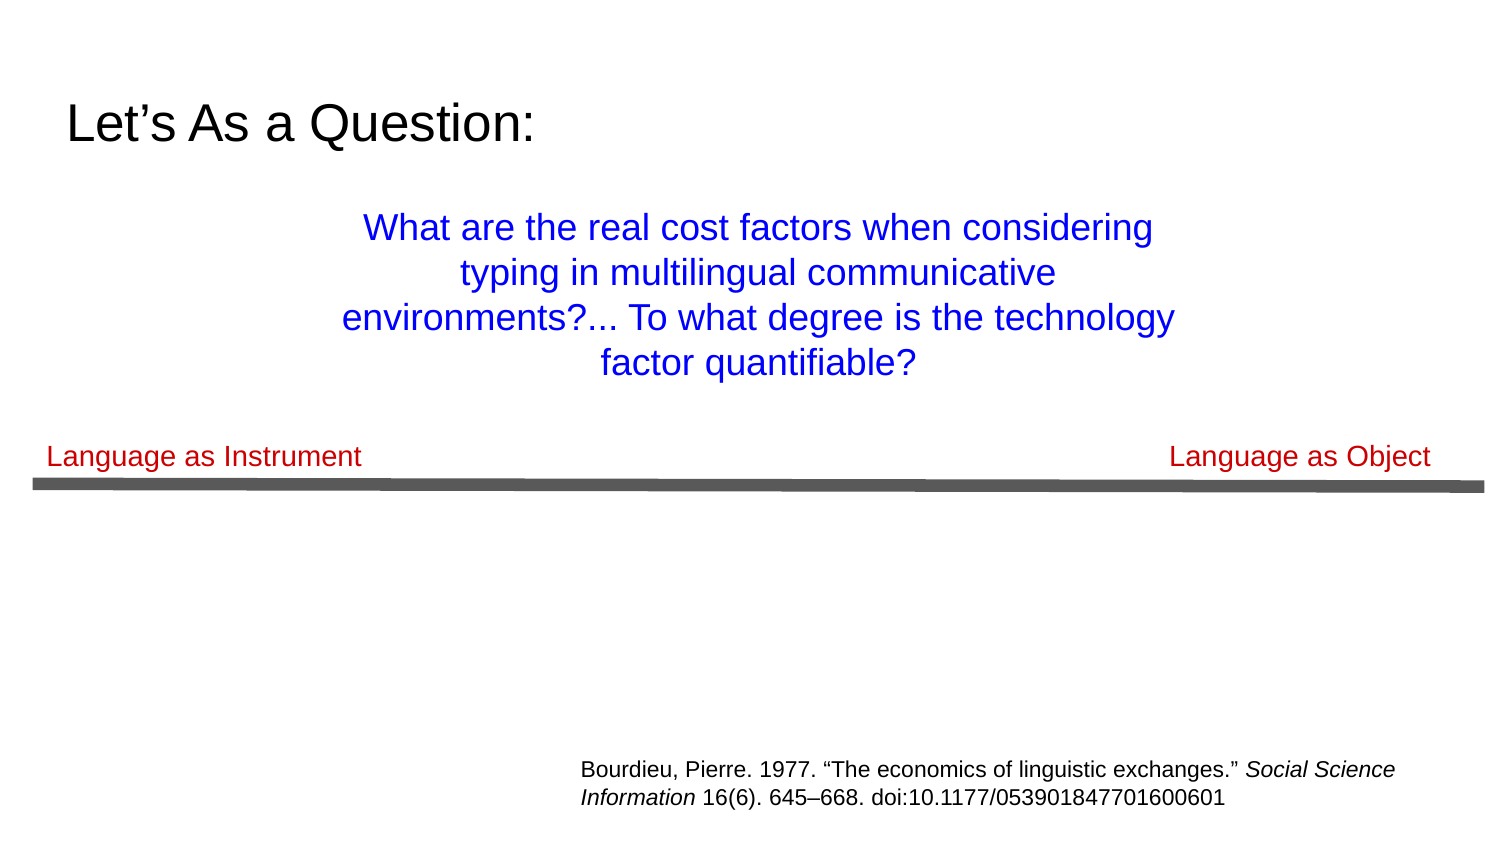

# Let’s As a Question:
What are the real cost factors when considering typing in multilingual communicative environments?... To what degree is the technology factor quantifiable?
Language as Instrument
Language as Object
Bourdieu, Pierre. 1977. “The economics of linguistic exchanges.” Social Science Information 16(6). 645–668. doi:10.1177/053901847701600601